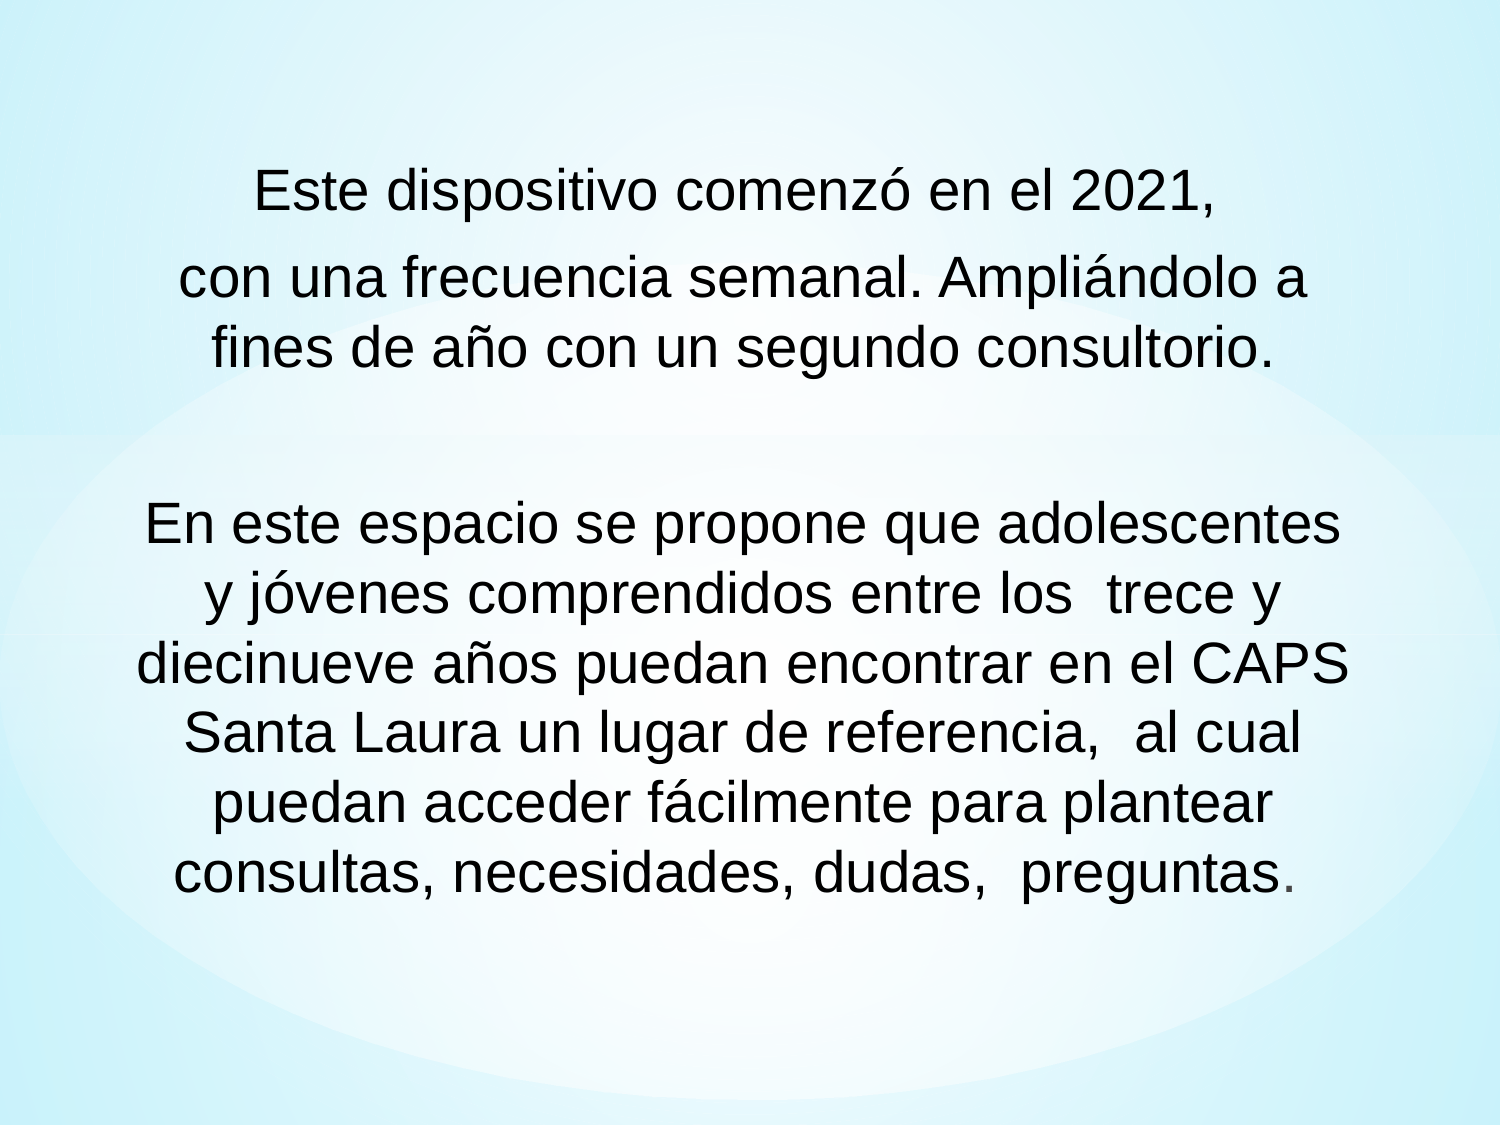

Este dispositivo comenzó en el 2021,
con una frecuencia semanal. Ampliándolo a fines de año con un segundo consultorio.

En este espacio se propone que adolescentes y jóvenes comprendidos entre los  trece y diecinueve años puedan encontrar en el CAPS Santa Laura un lugar de referencia,  al cual puedan acceder fácilmente para plantear consultas, necesidades, dudas,  preguntas.